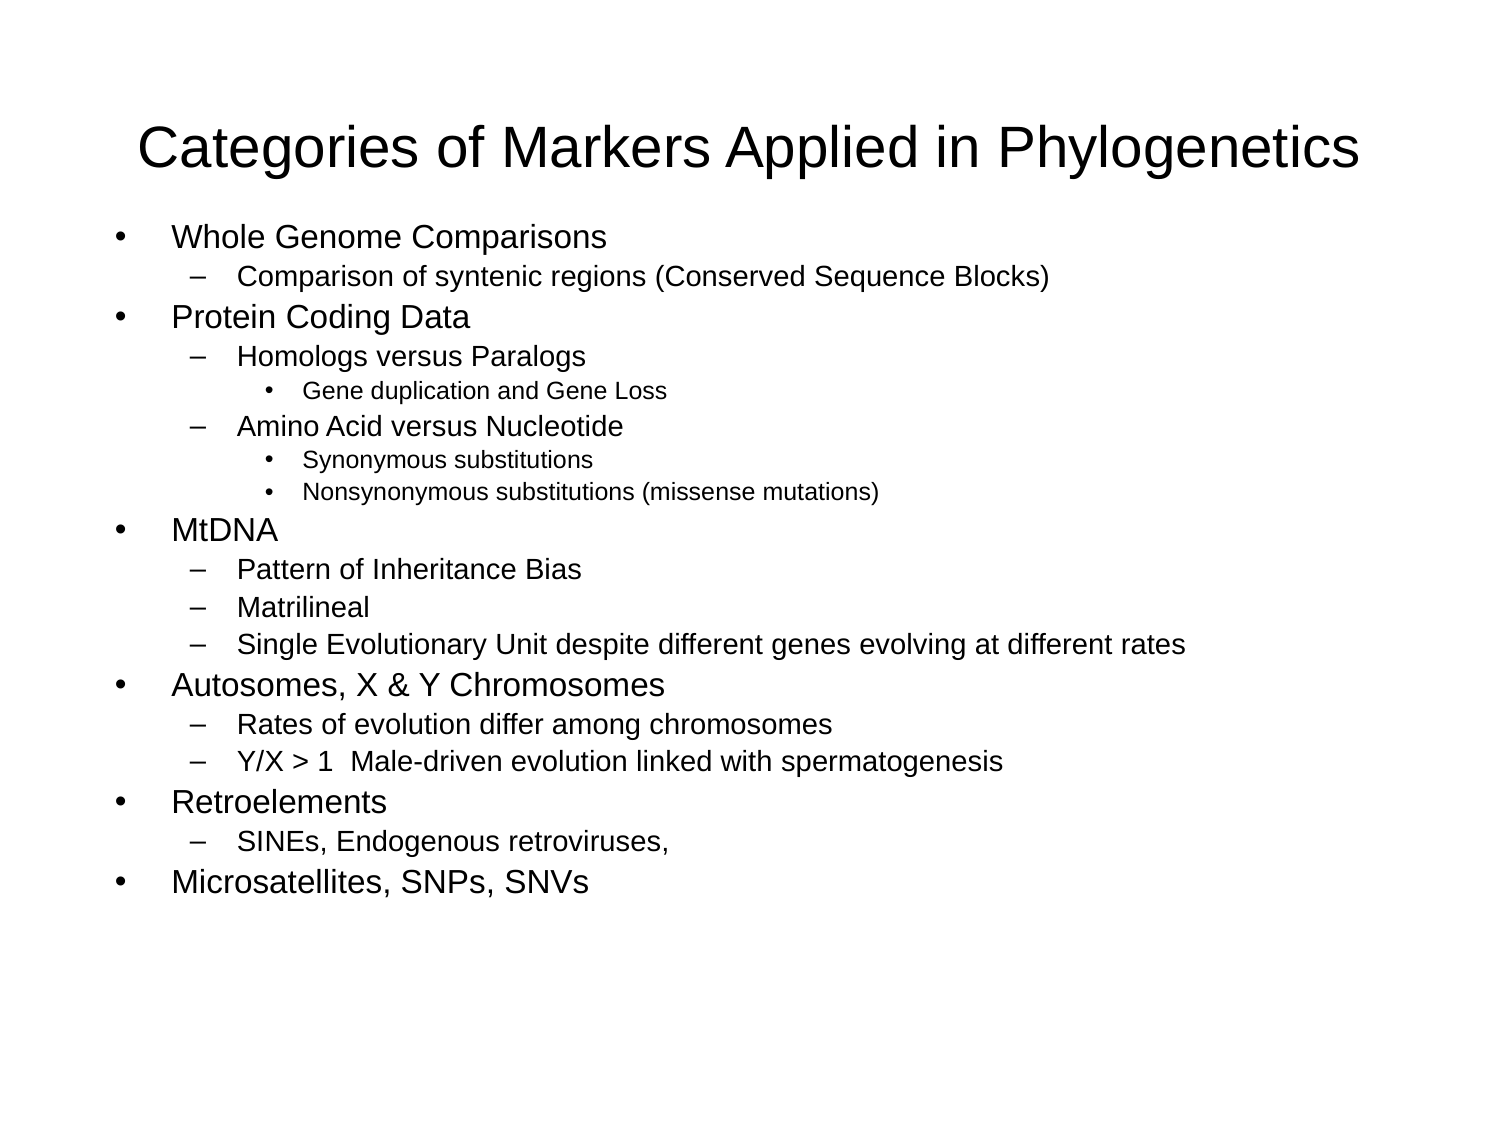

# Categories of Markers Applied in Phylogenetics
Whole Genome Comparisons
Comparison of syntenic regions (Conserved Sequence Blocks)
Protein Coding Data
Homologs versus Paralogs
Gene duplication and Gene Loss
Amino Acid versus Nucleotide
Synonymous substitutions
Nonsynonymous substitutions (missense mutations)
MtDNA
Pattern of Inheritance Bias
Matrilineal
Single Evolutionary Unit despite different genes evolving at different rates
Autosomes, X & Y Chromosomes
Rates of evolution differ among chromosomes
Y/X > 1  Male-driven evolution linked with spermatogenesis
Retroelements
SINEs, Endogenous retroviruses,
Microsatellites, SNPs, SNVs